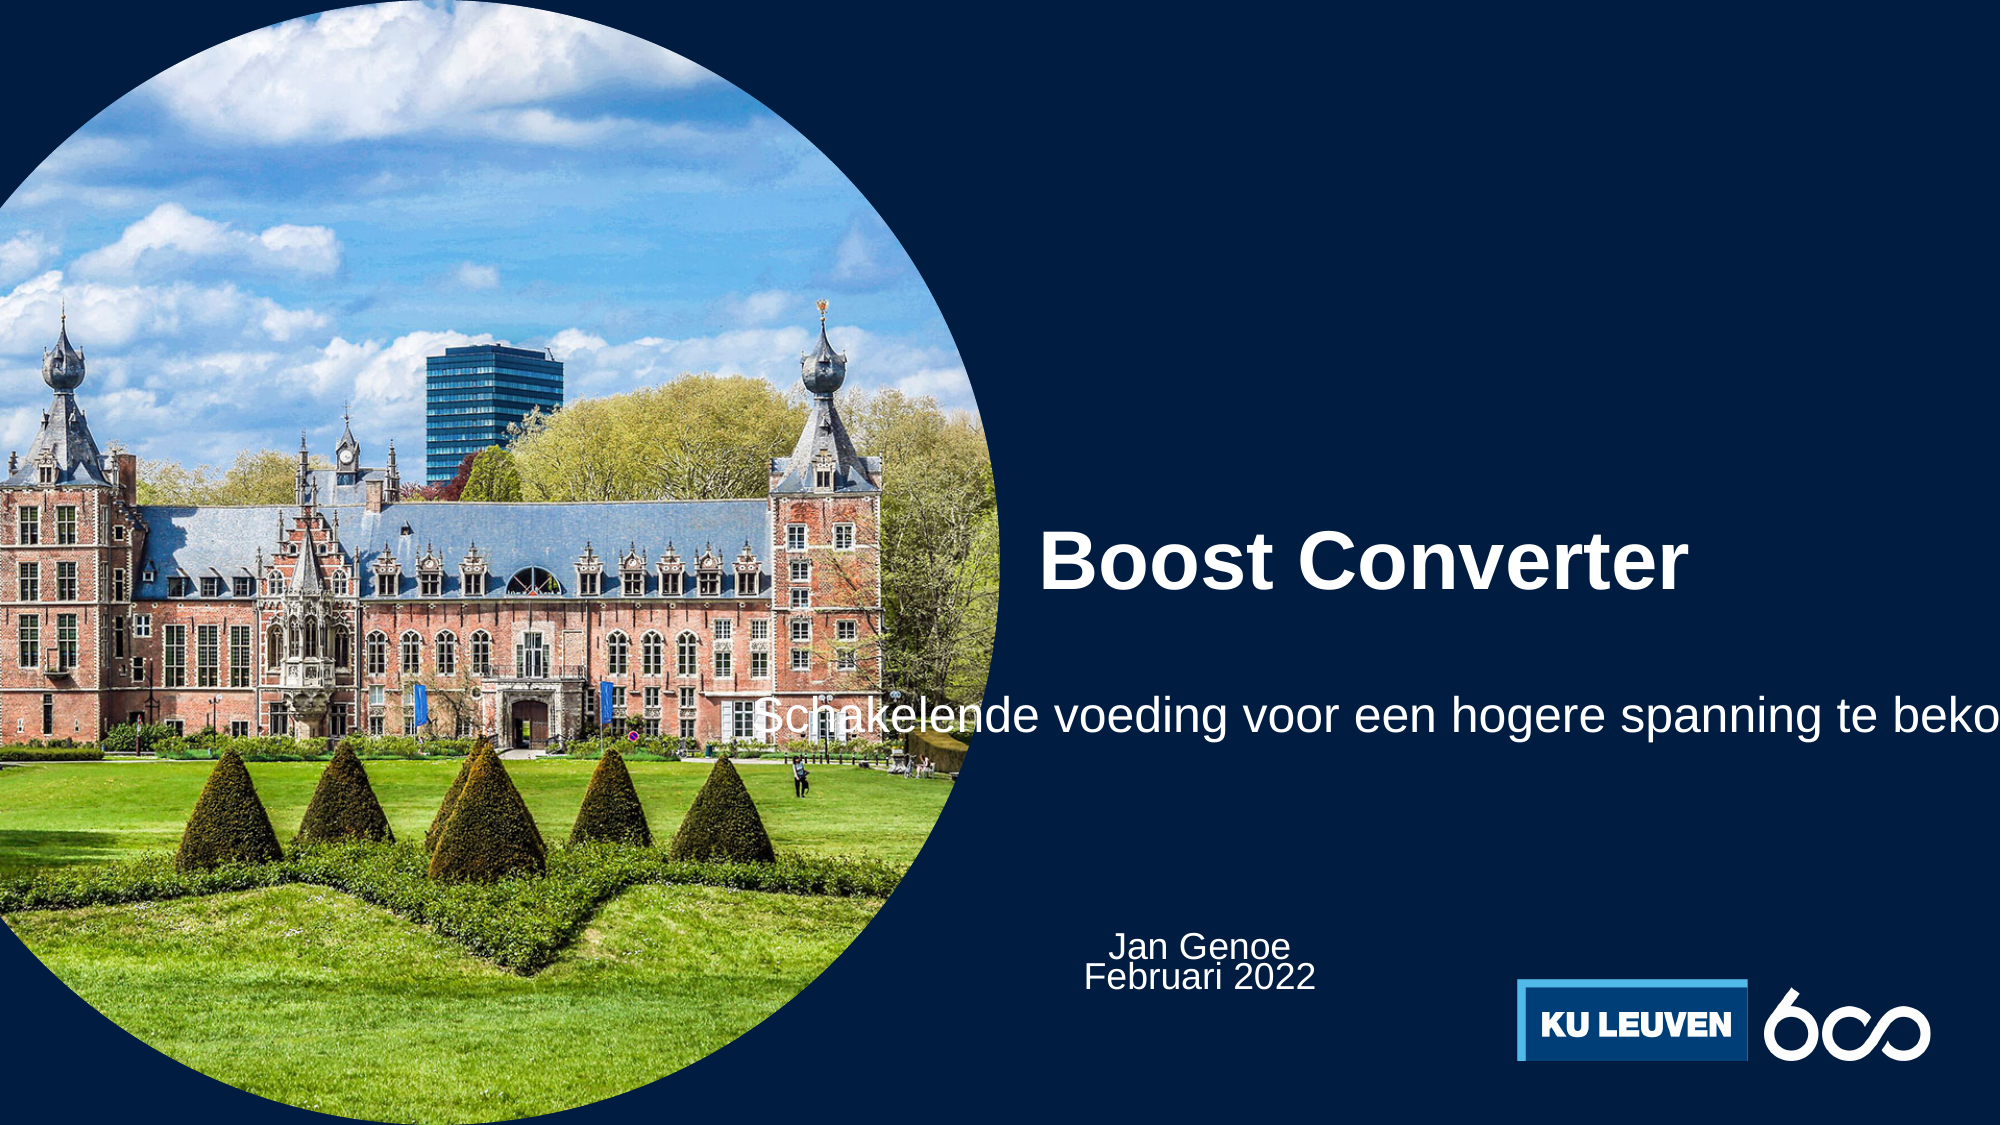

# Boost Converter
Schakelende voeding voor een hogere spanning te bekomen
Jan Genoe
Februari 2022